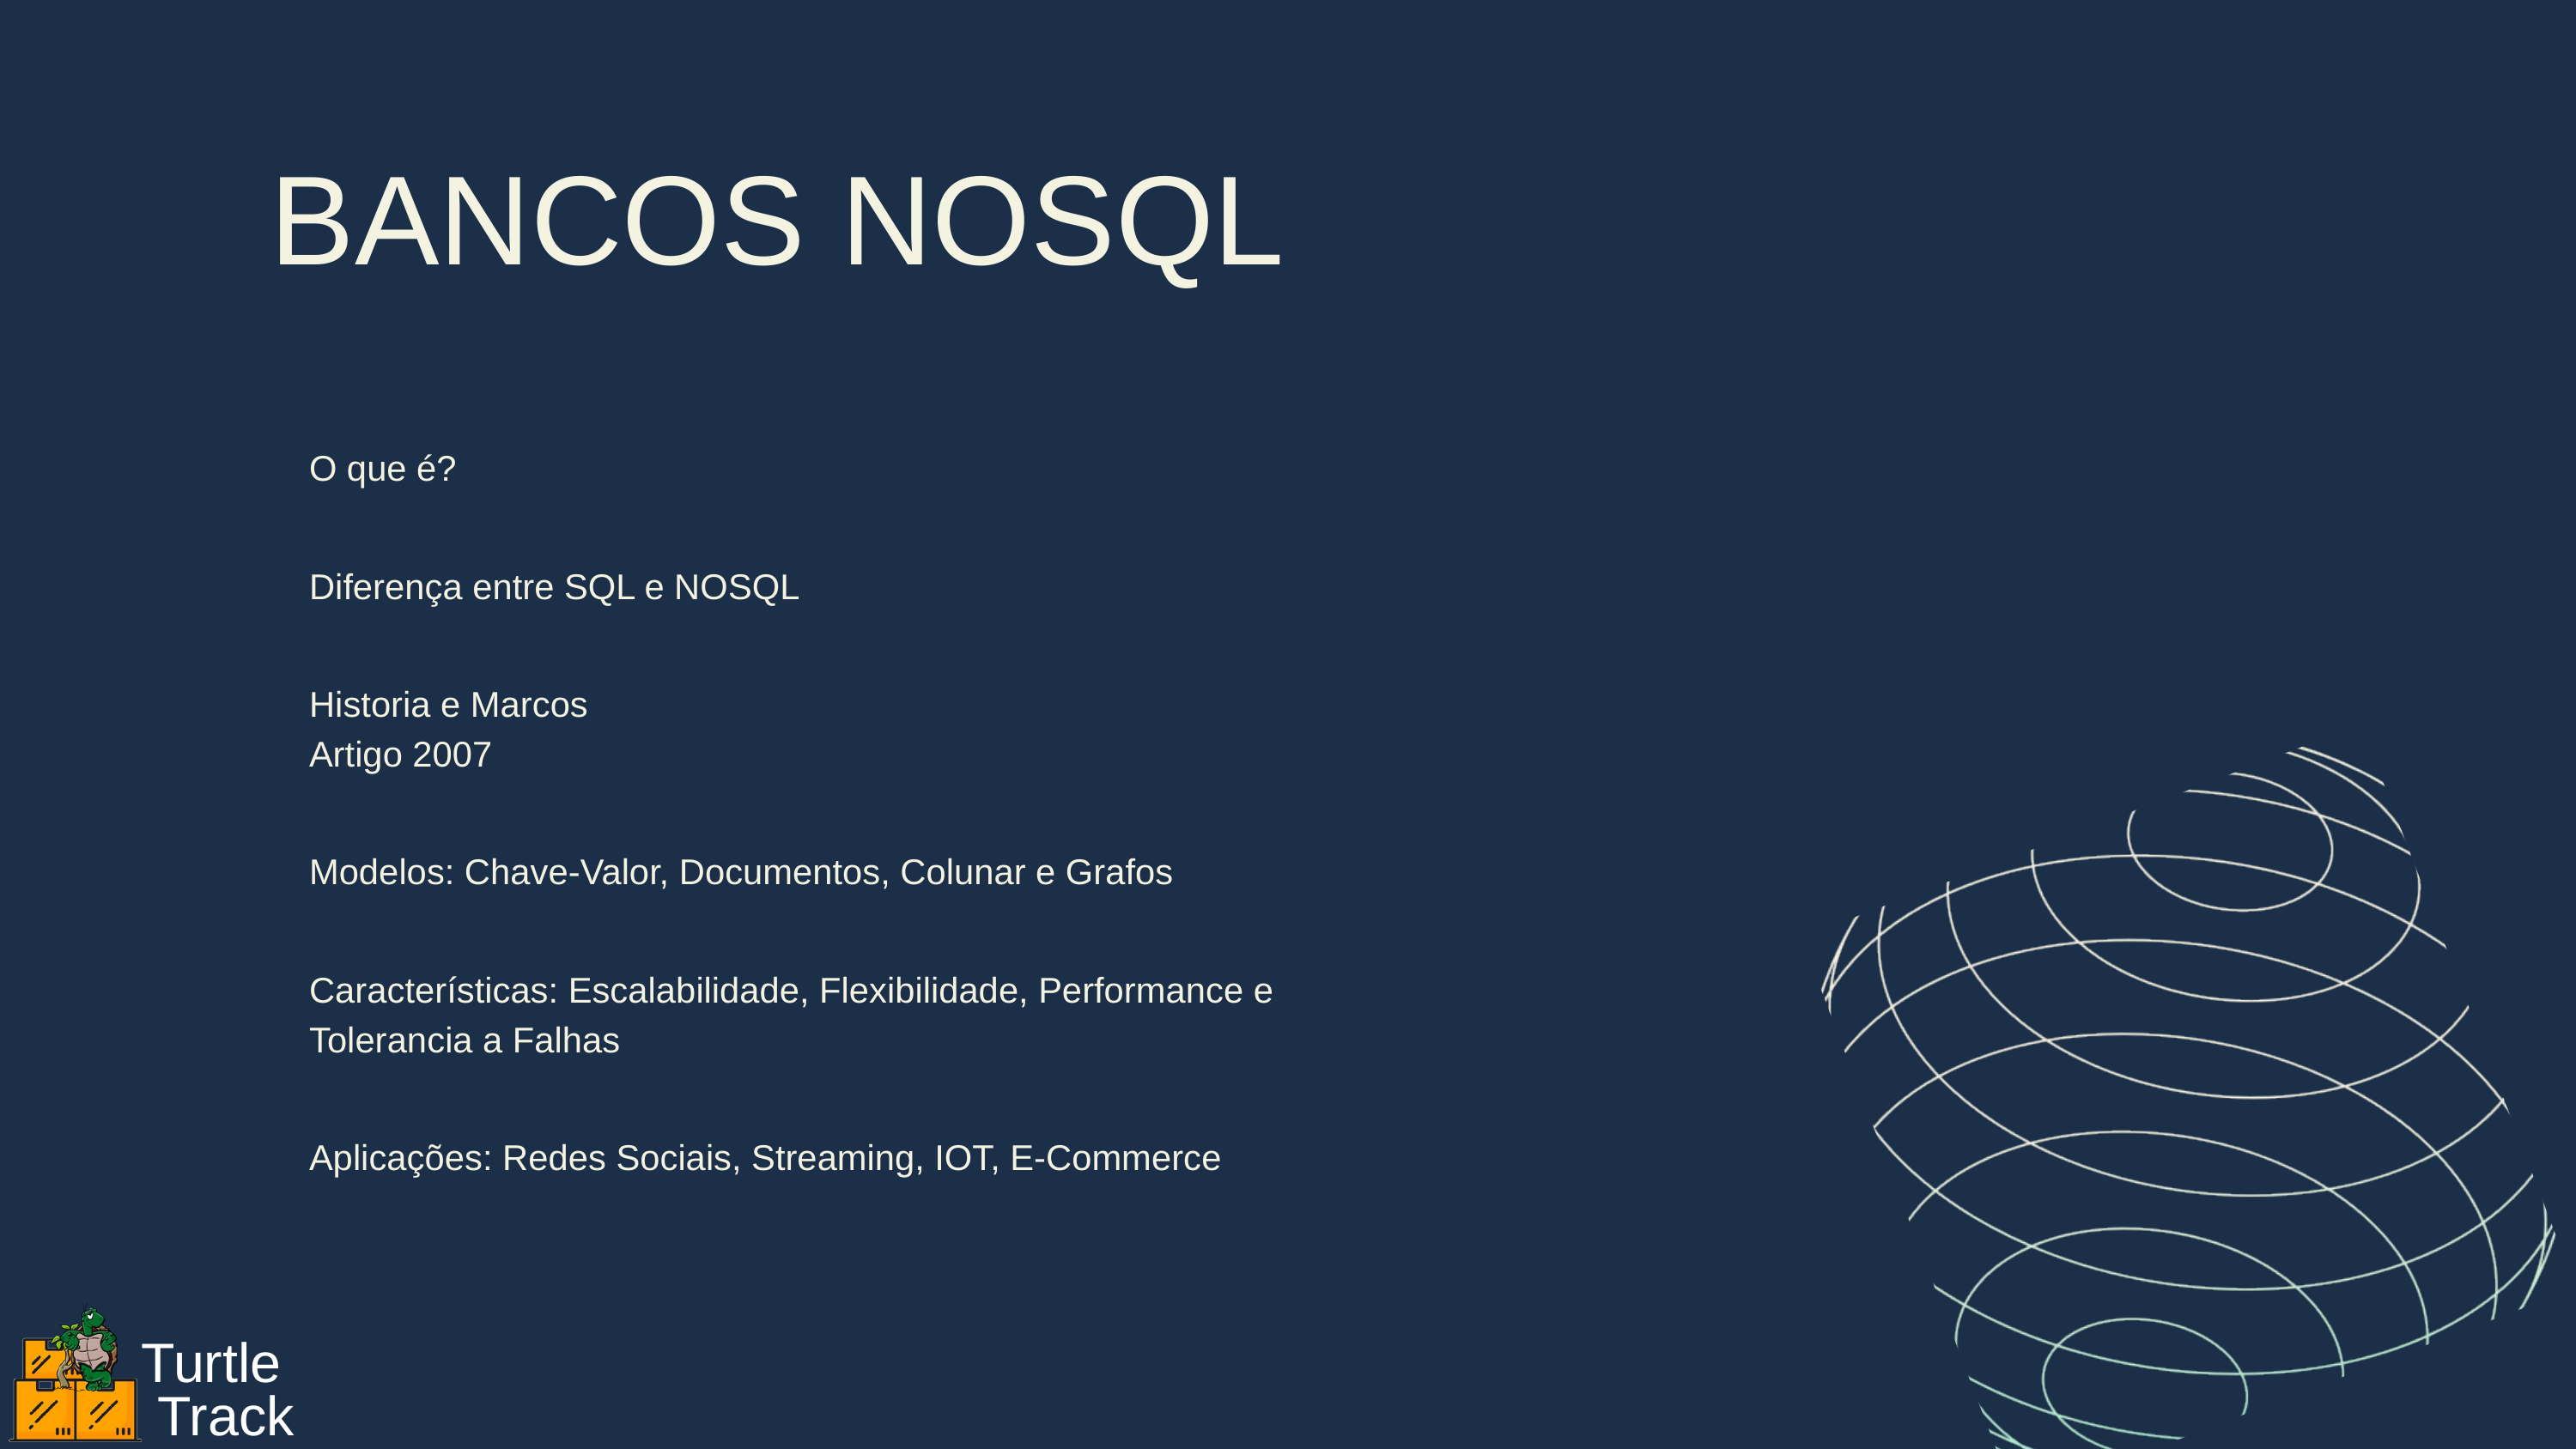

BANCOS NOSQL
| O que é? |
| --- |
| Diferença entre SQL e NOSQL |
| Historia e Marcos Artigo 2007 |
| Modelos: Chave-Valor, Documentos, Colunar e Grafos |
| Características: Escalabilidade, Flexibilidade, Performance e Tolerancia a Falhas |
| Aplicações: Redes Sociais, Streaming, IOT, E-Commerce |

Turtle
Track